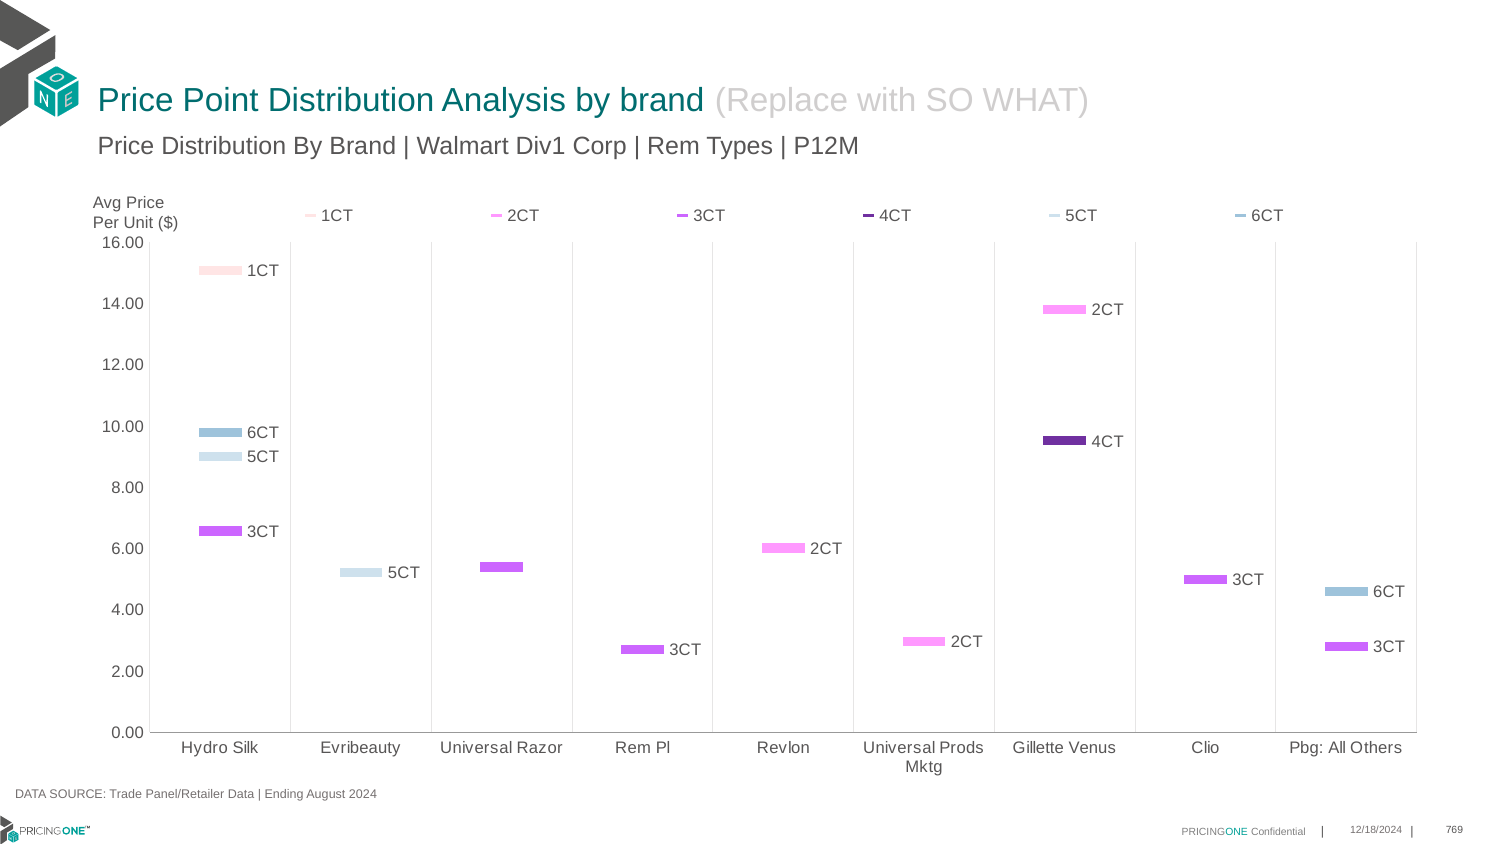

# Price Point Distribution Analysis by brand (Replace with SO WHAT)
Price Distribution By Brand | Walmart Div1 Corp | Rem Types | P12M

### Chart

| Category | 1CT | 2CT | 3CT | 4CT | 5CT | 6CT |
|---|---|---|---|---|---|---|
| Hydro Silk | 15.061130664320281 | None | 6.558248931247414 | None | 9.000034315912288 | 9.782127031019202 |
| Evribeauty | None | None | None | None | 5.213390607841871 | None |
| Universal Razor | None | None | 5.392652530186483 | None | None | None |
| Rem Pl | None | None | 2.692271026057482 | None | None | None |
| Revlon | None | 6.00715977701391 | None | None | None | None |
| Universal Prods Mktg | None | 2.9525438806582955 | None | None | None | None |
| Gillette Venus | None | 13.798880074661689 | None | 9.50957949738741 | None | None |
| Clio | None | None | 4.9874461613831675 | None | None | None |
| Pbg: All Others | None | None | 2.802836705997432 | None | None | 4.599076406381192 |
Avg Price
Per Unit ($)
DATA SOURCE: Trade Panel/Retailer Data | Ending August 2024
12/18/2024
769